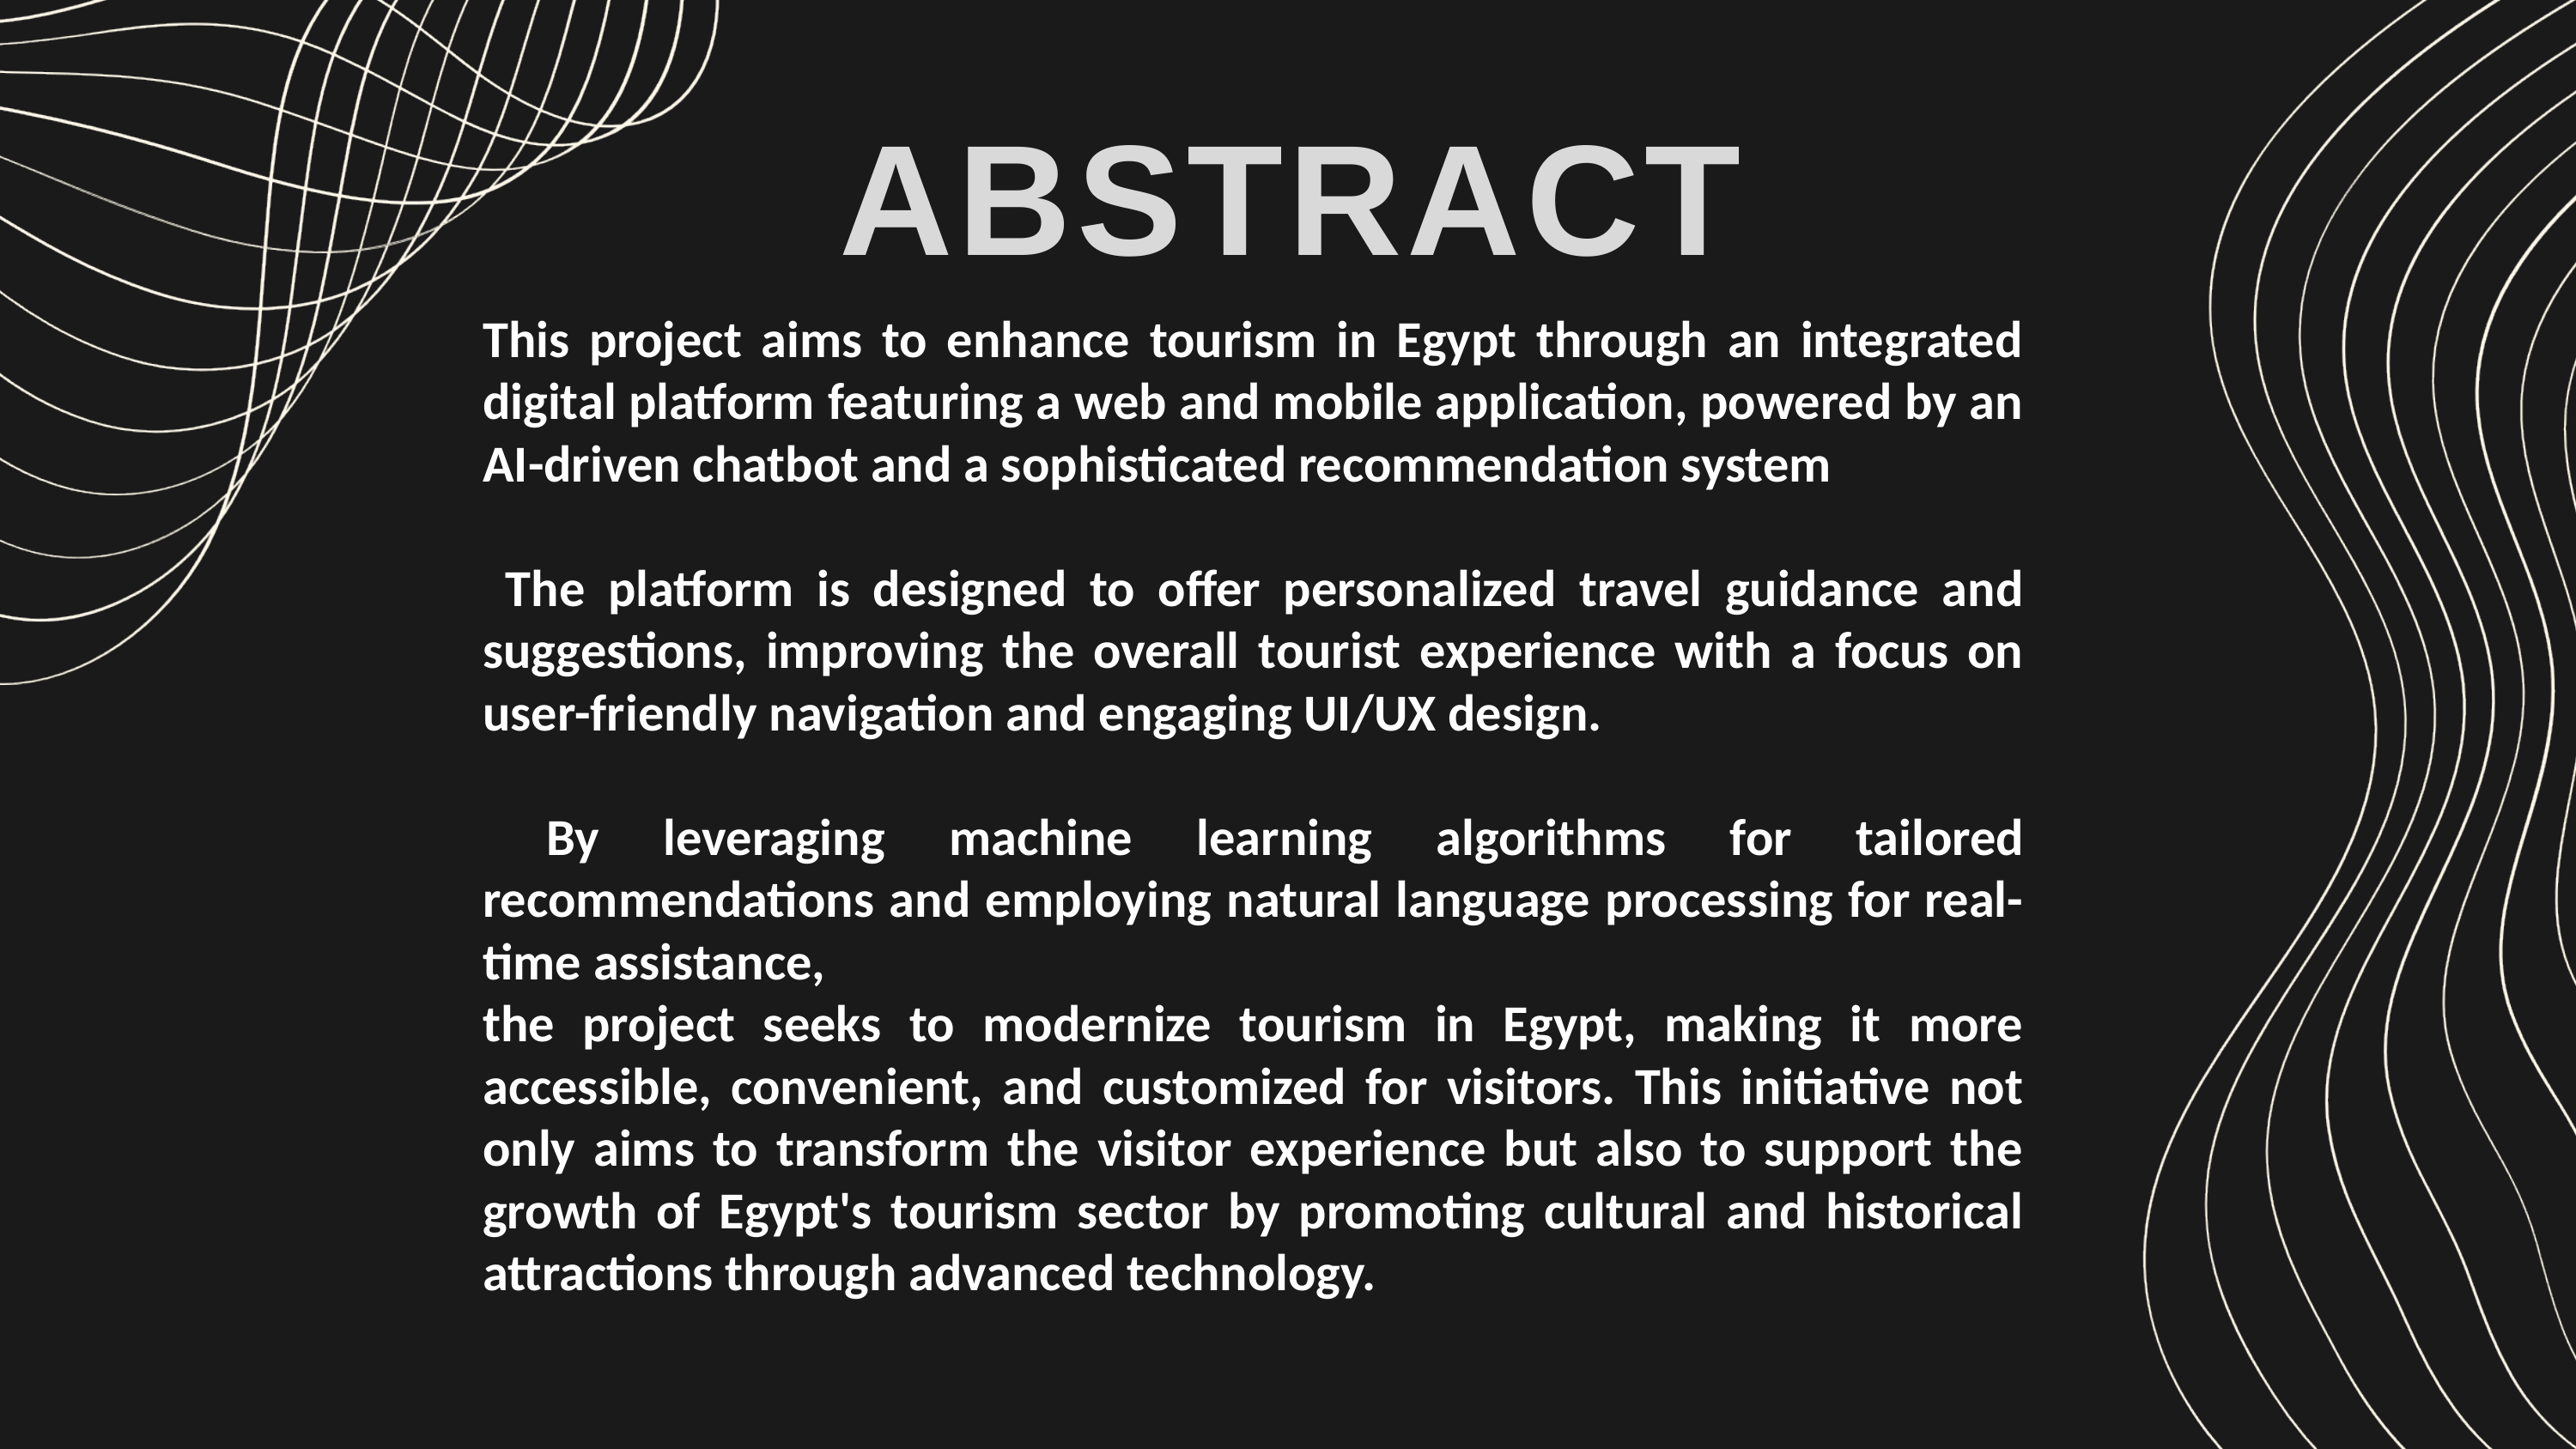

ABSTRACT
This project aims to enhance tourism in Egypt through an integrated digital platform featuring a web and mobile application, powered by an AI-driven chatbot and a sophisticated recommendation system

 The platform is designed to offer personalized travel guidance and suggestions, improving the overall tourist experience with a focus on user-friendly navigation and engaging UI/UX design.

 By leveraging machine learning algorithms for tailored recommendations and employing natural language processing for real-time assistance,
the project seeks to modernize tourism in Egypt, making it more accessible, convenient, and customized for visitors. This initiative not only aims to transform the visitor experience but also to support the growth of Egypt's tourism sector by promoting cultural and historical attractions through advanced technology.